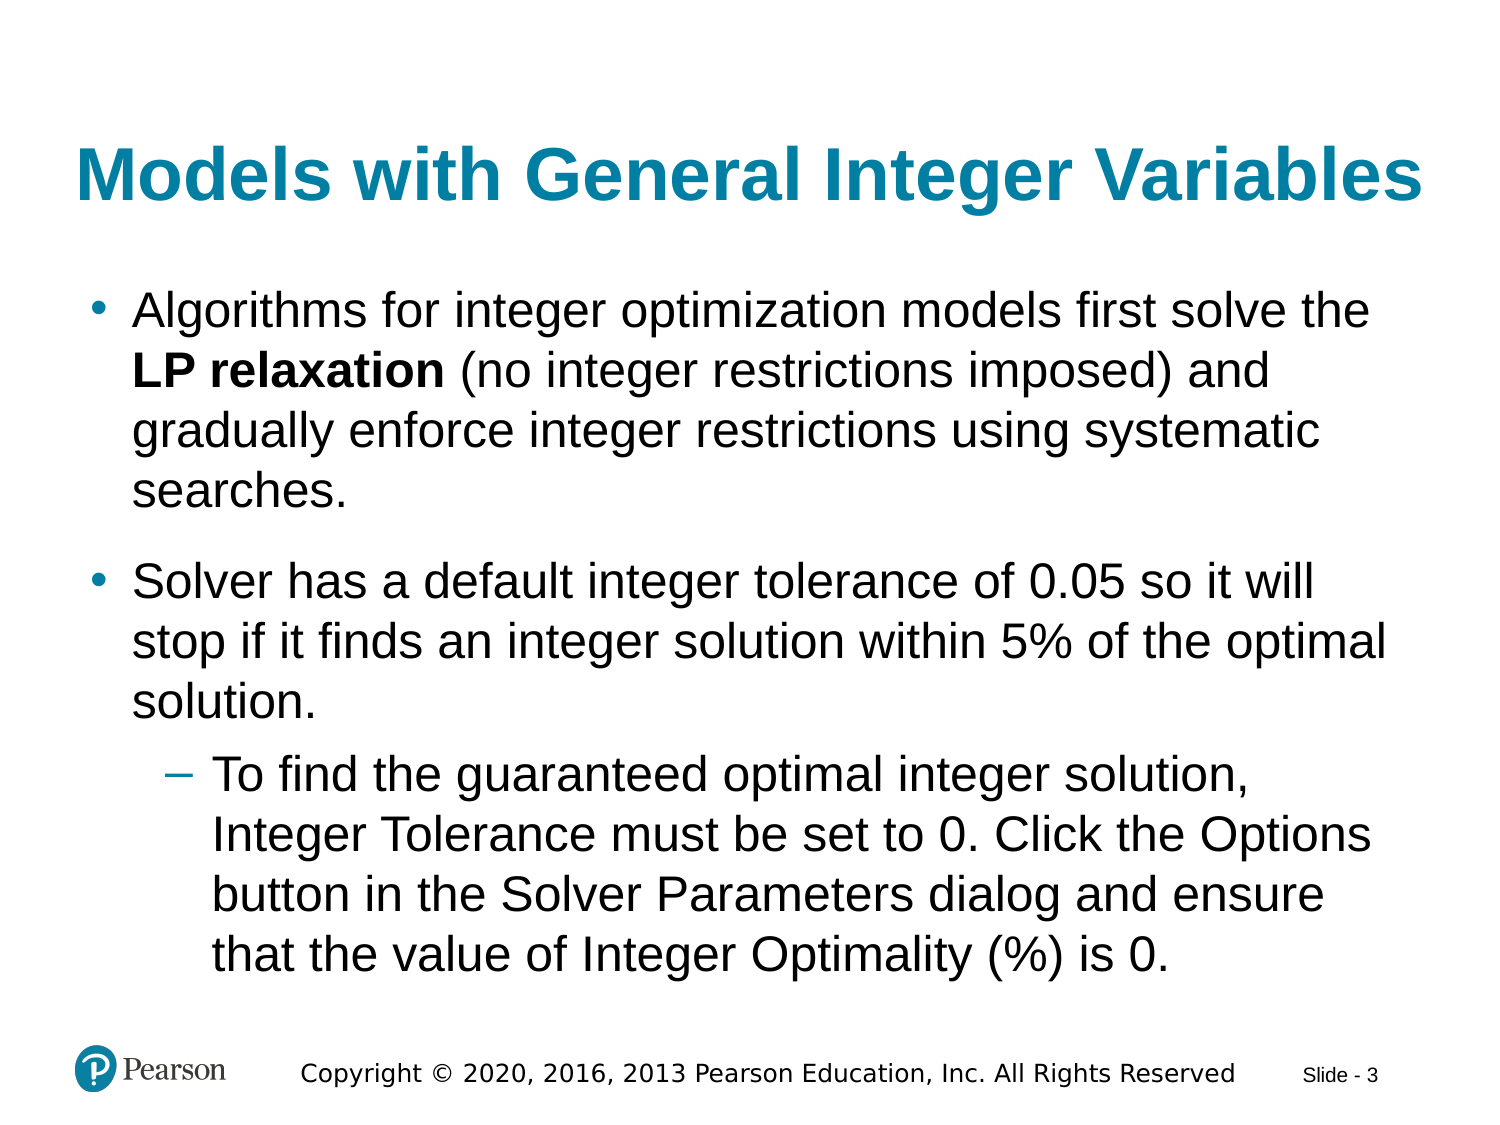

# Models with General Integer Variables
Algorithms for integer optimization models first solve the L P relaxation (no integer restrictions imposed) and gradually enforce integer restrictions using systematic searches.
Solver has a default integer tolerance of 0.05 so it will stop if it finds an integer solution within 5% of the optimal solution.
To find the guaranteed optimal integer solution, Integer Tolerance must be set to 0. Click the Options button in the Solver Parameters dialog and ensure that the value of Integer Optimality (%) is 0.